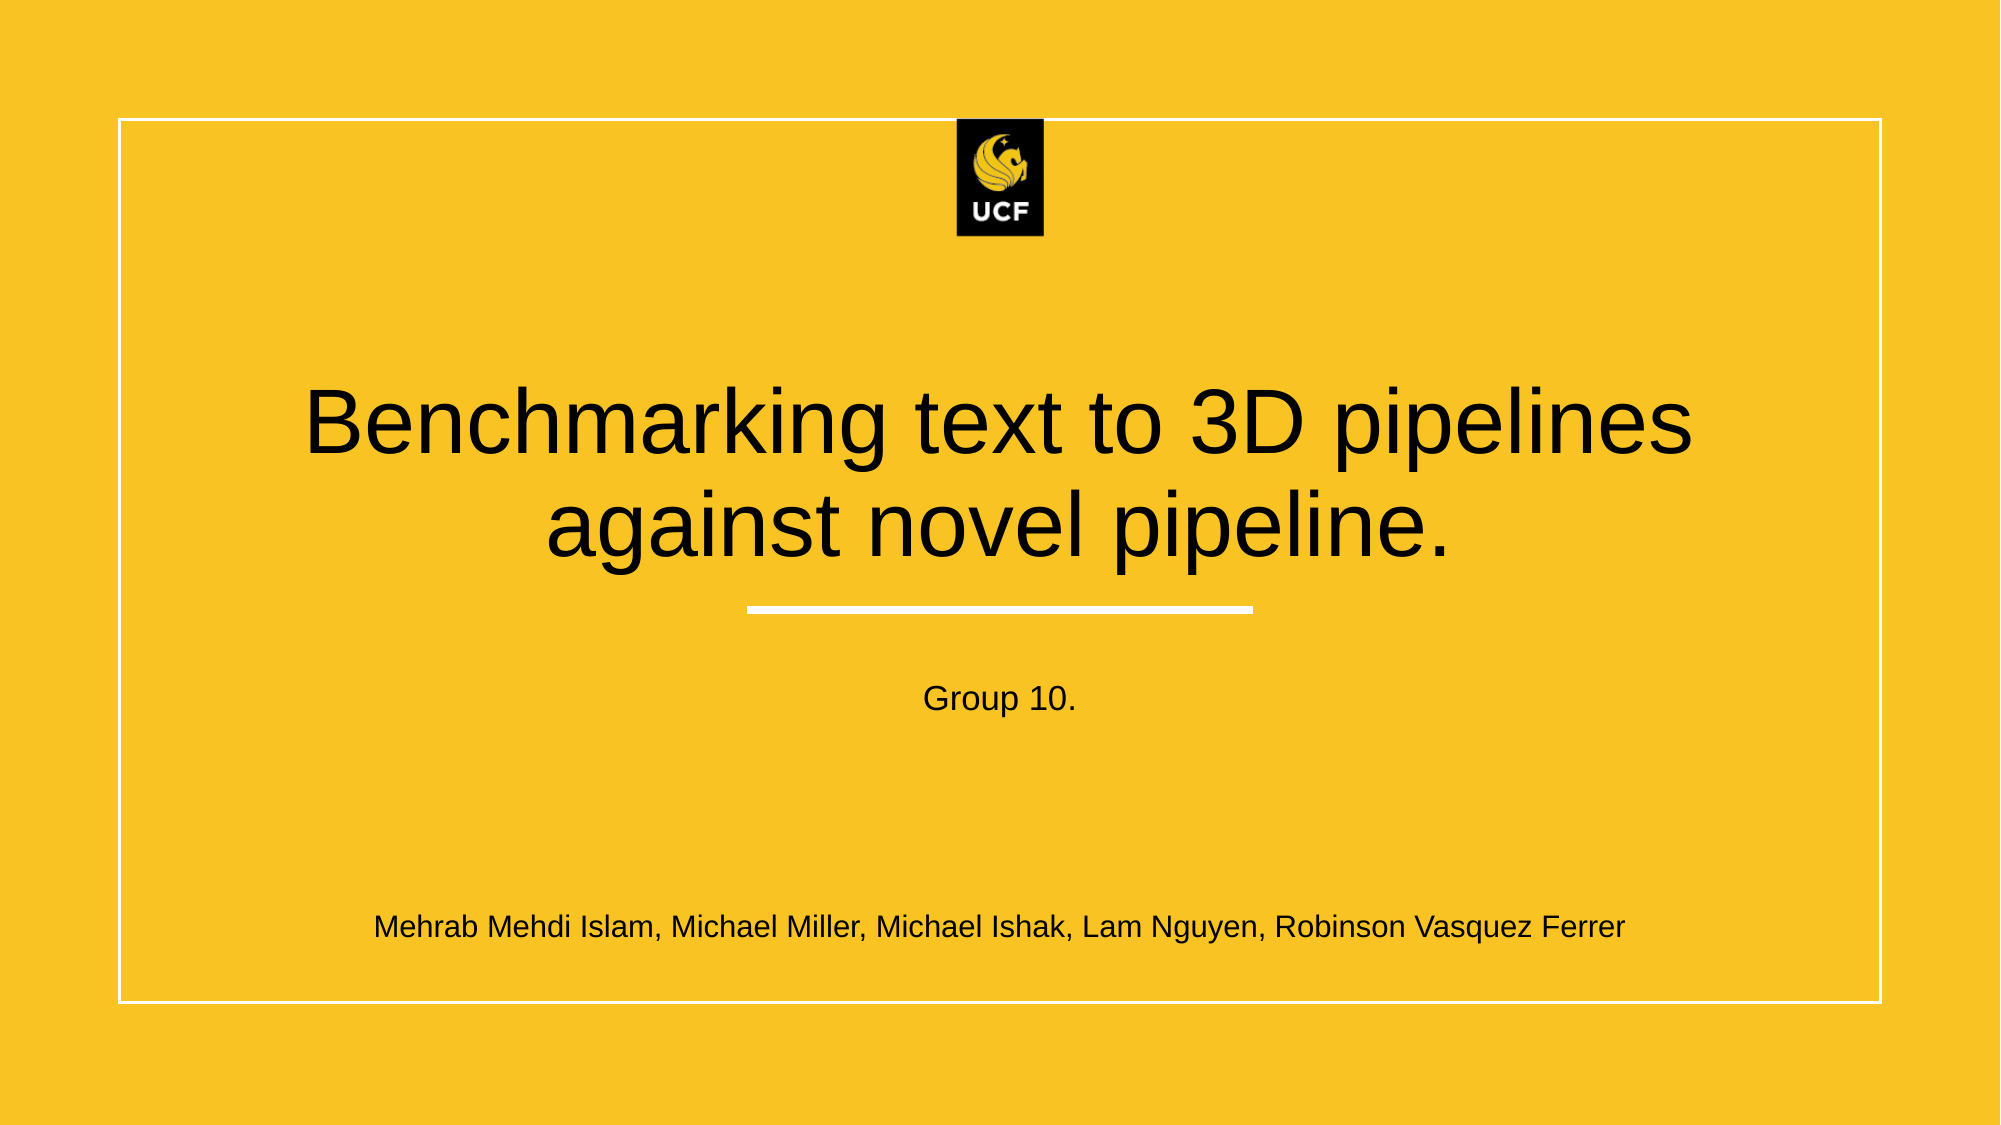

# Benchmarking text to 3D pipelines against novel pipeline.
Group 10.

Mehrab Mehdi Islam, Michael Miller, Michael Ishak, Lam Nguyen, Robinson Vasquez Ferrer